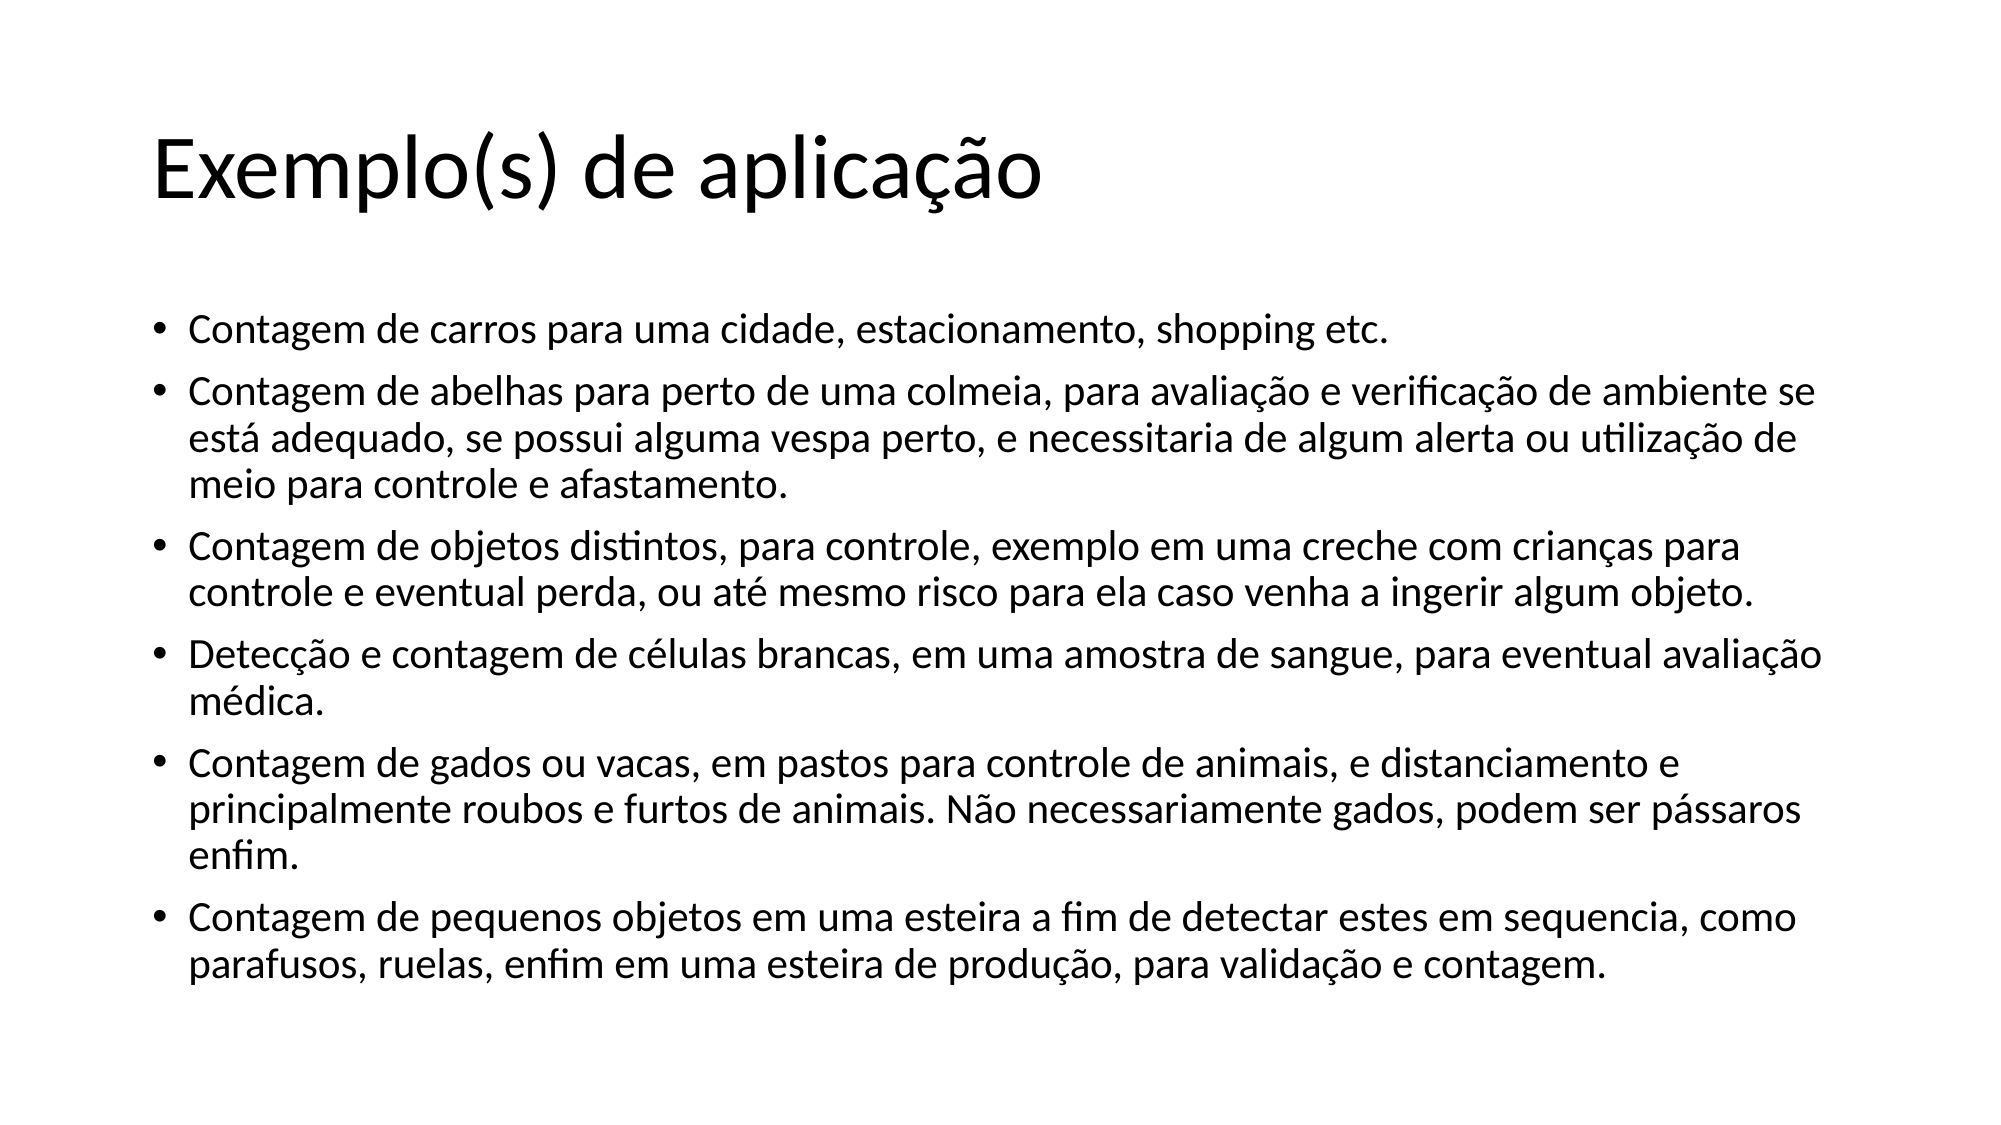

# Exemplo(s) de aplicação
Contagem de carros para uma cidade, estacionamento, shopping etc.
Contagem de abelhas para perto de uma colmeia, para avaliação e verificação de ambiente se está adequado, se possui alguma vespa perto, e necessitaria de algum alerta ou utilização de meio para controle e afastamento.
Contagem de objetos distintos, para controle, exemplo em uma creche com crianças para controle e eventual perda, ou até mesmo risco para ela caso venha a ingerir algum objeto.
Detecção e contagem de células brancas, em uma amostra de sangue, para eventual avaliação médica.
Contagem de gados ou vacas, em pastos para controle de animais, e distanciamento e principalmente roubos e furtos de animais. Não necessariamente gados, podem ser pássaros enfim.
Contagem de pequenos objetos em uma esteira a fim de detectar estes em sequencia, como parafusos, ruelas, enfim em uma esteira de produção, para validação e contagem.